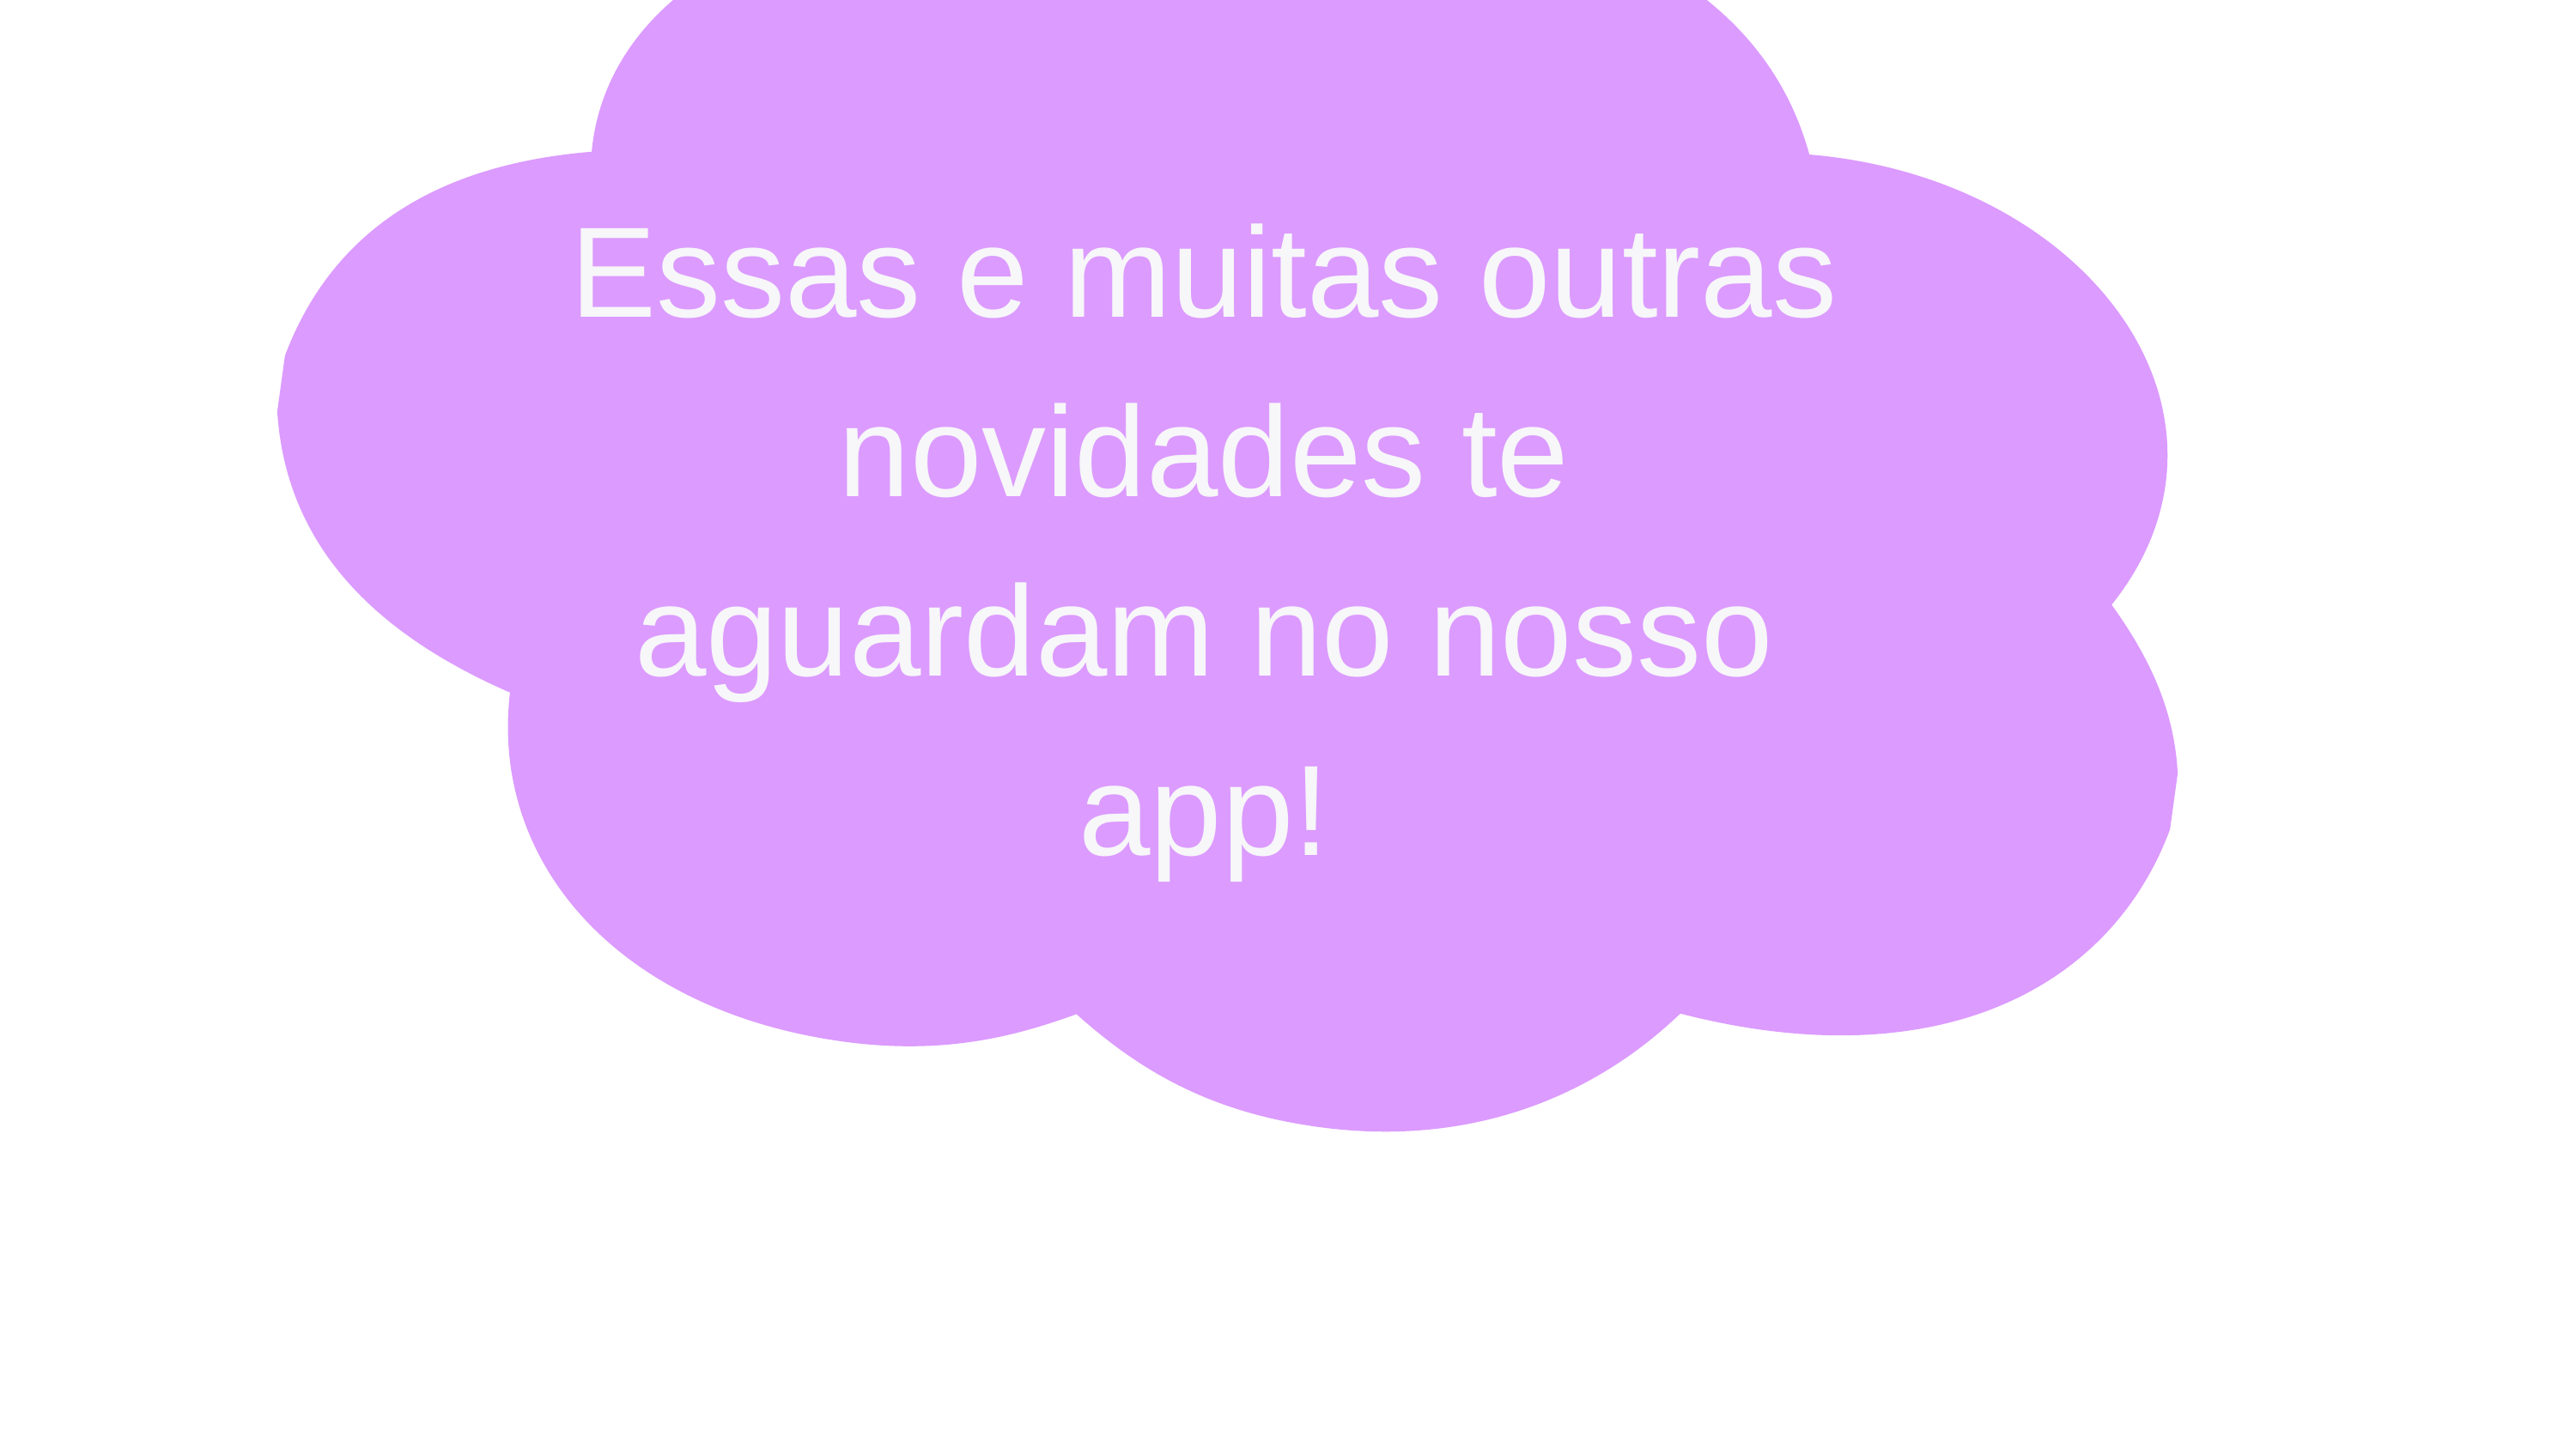

Essas e muitas outras novidades te aguardam no nosso app!